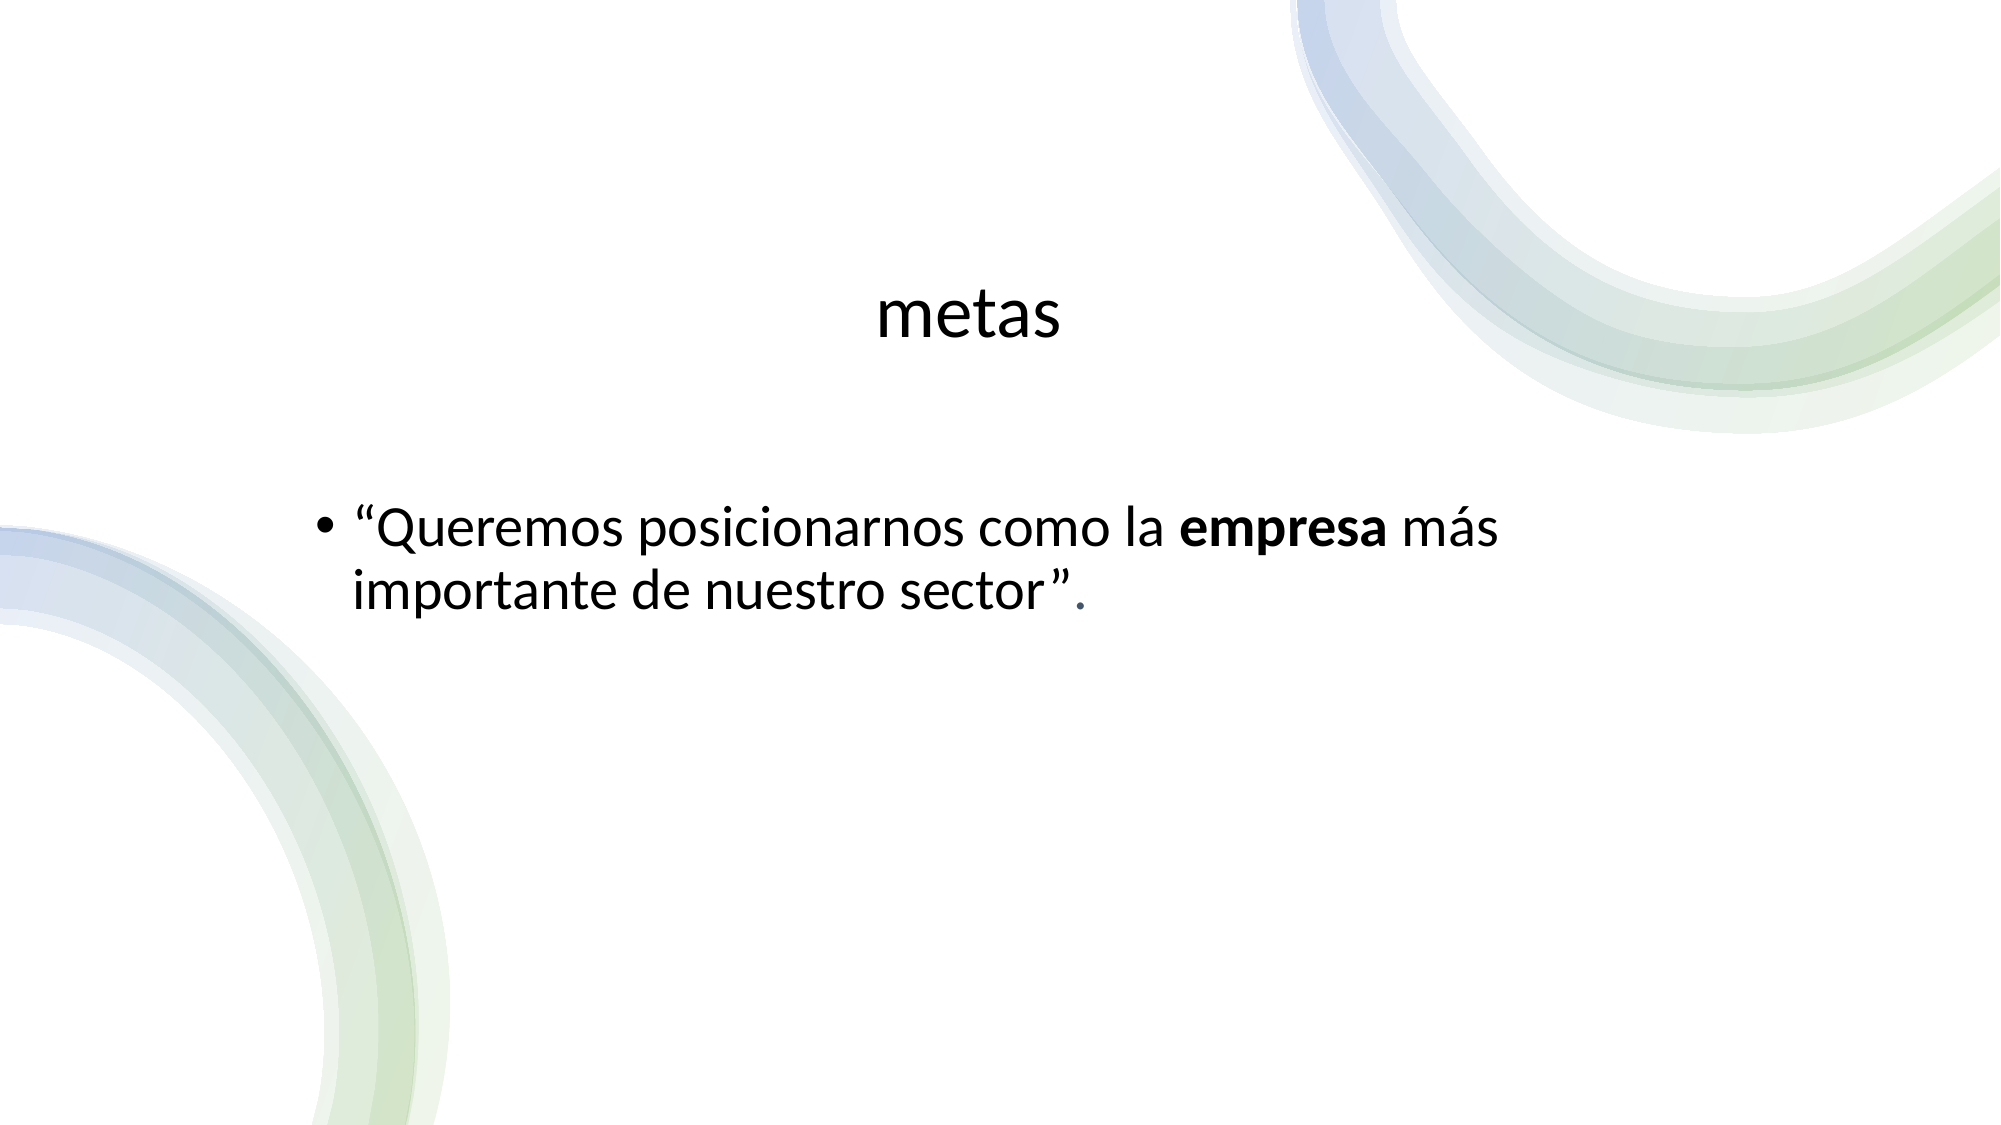

# metas
“Queremos posicionarnos como la empresa más importante de nuestro sector”.